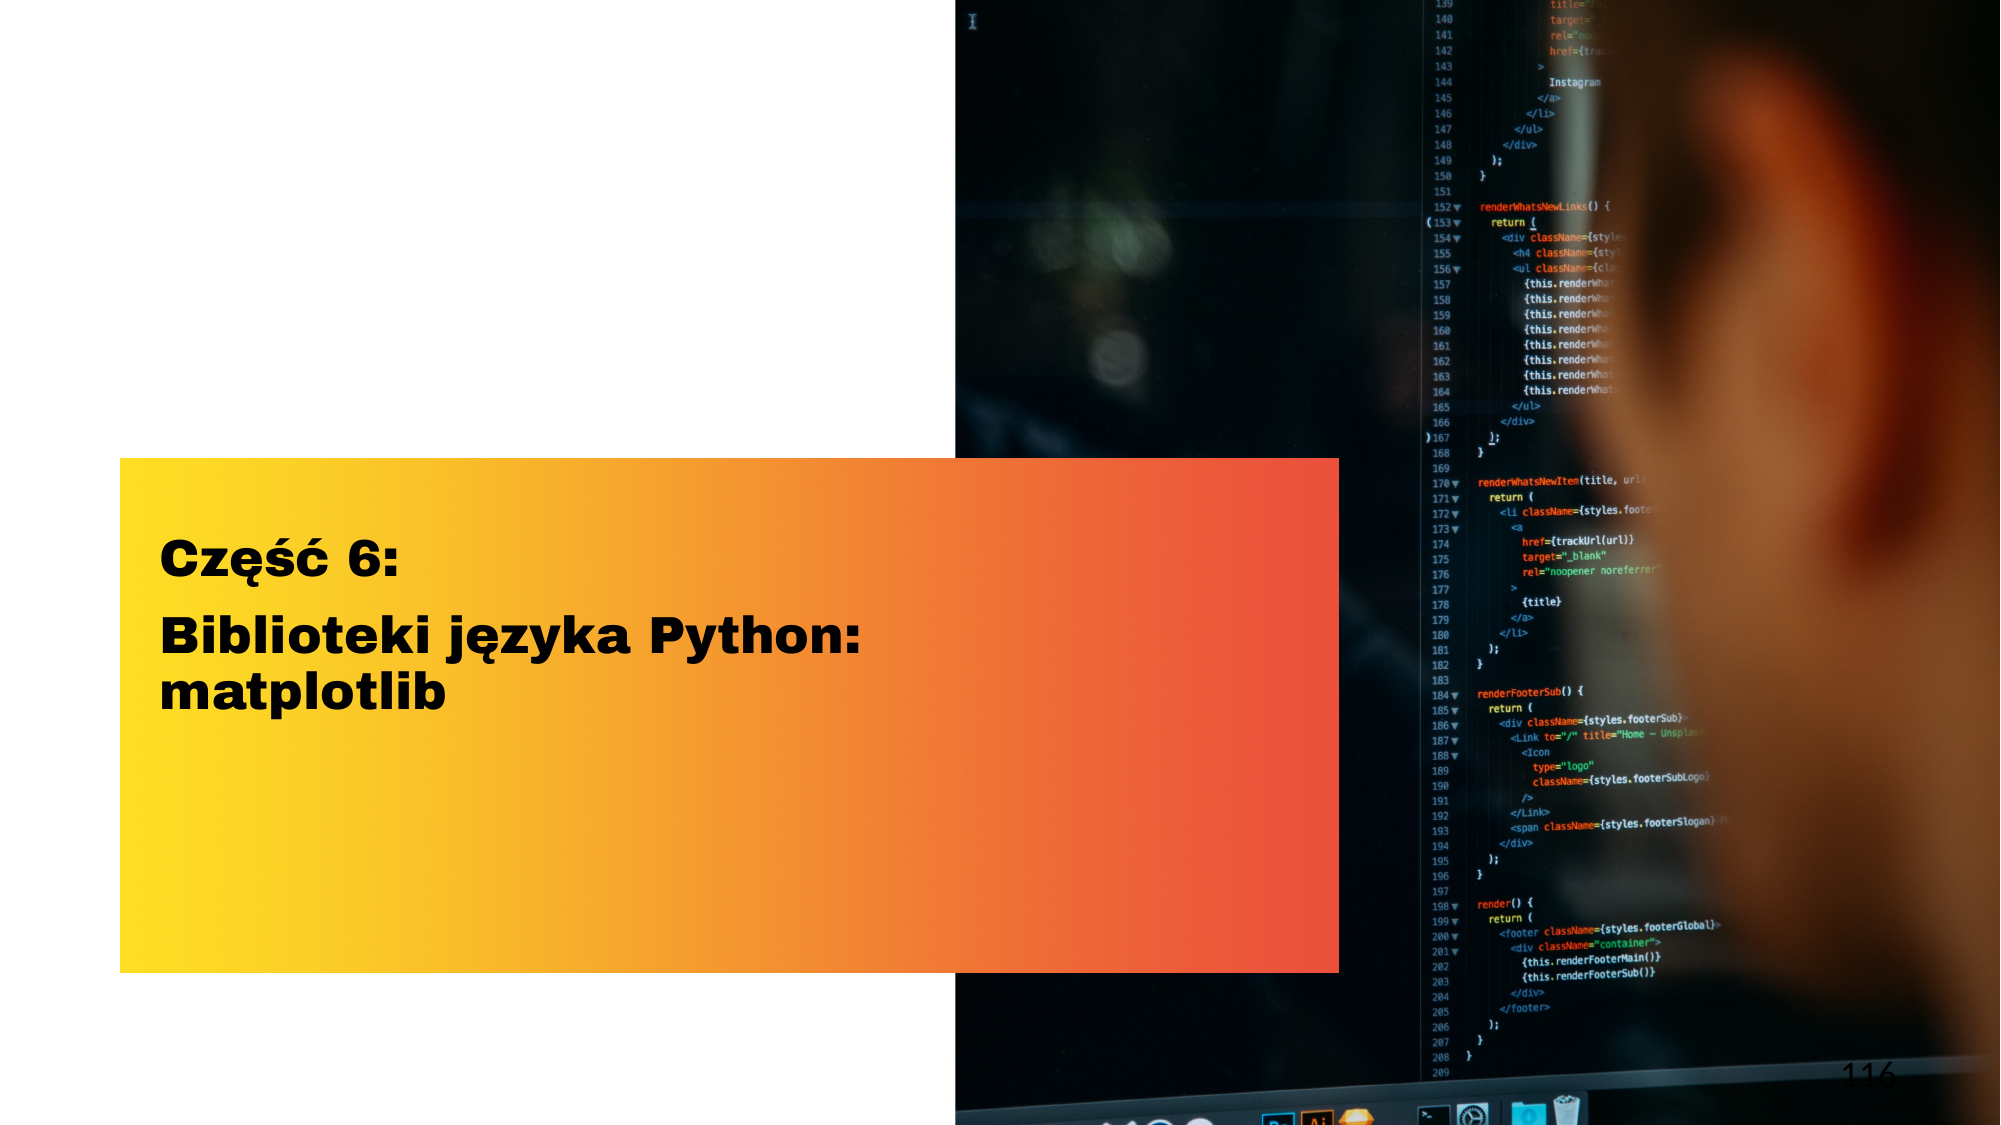

Część 6:
Biblioteki języka Python: matplotlib
116